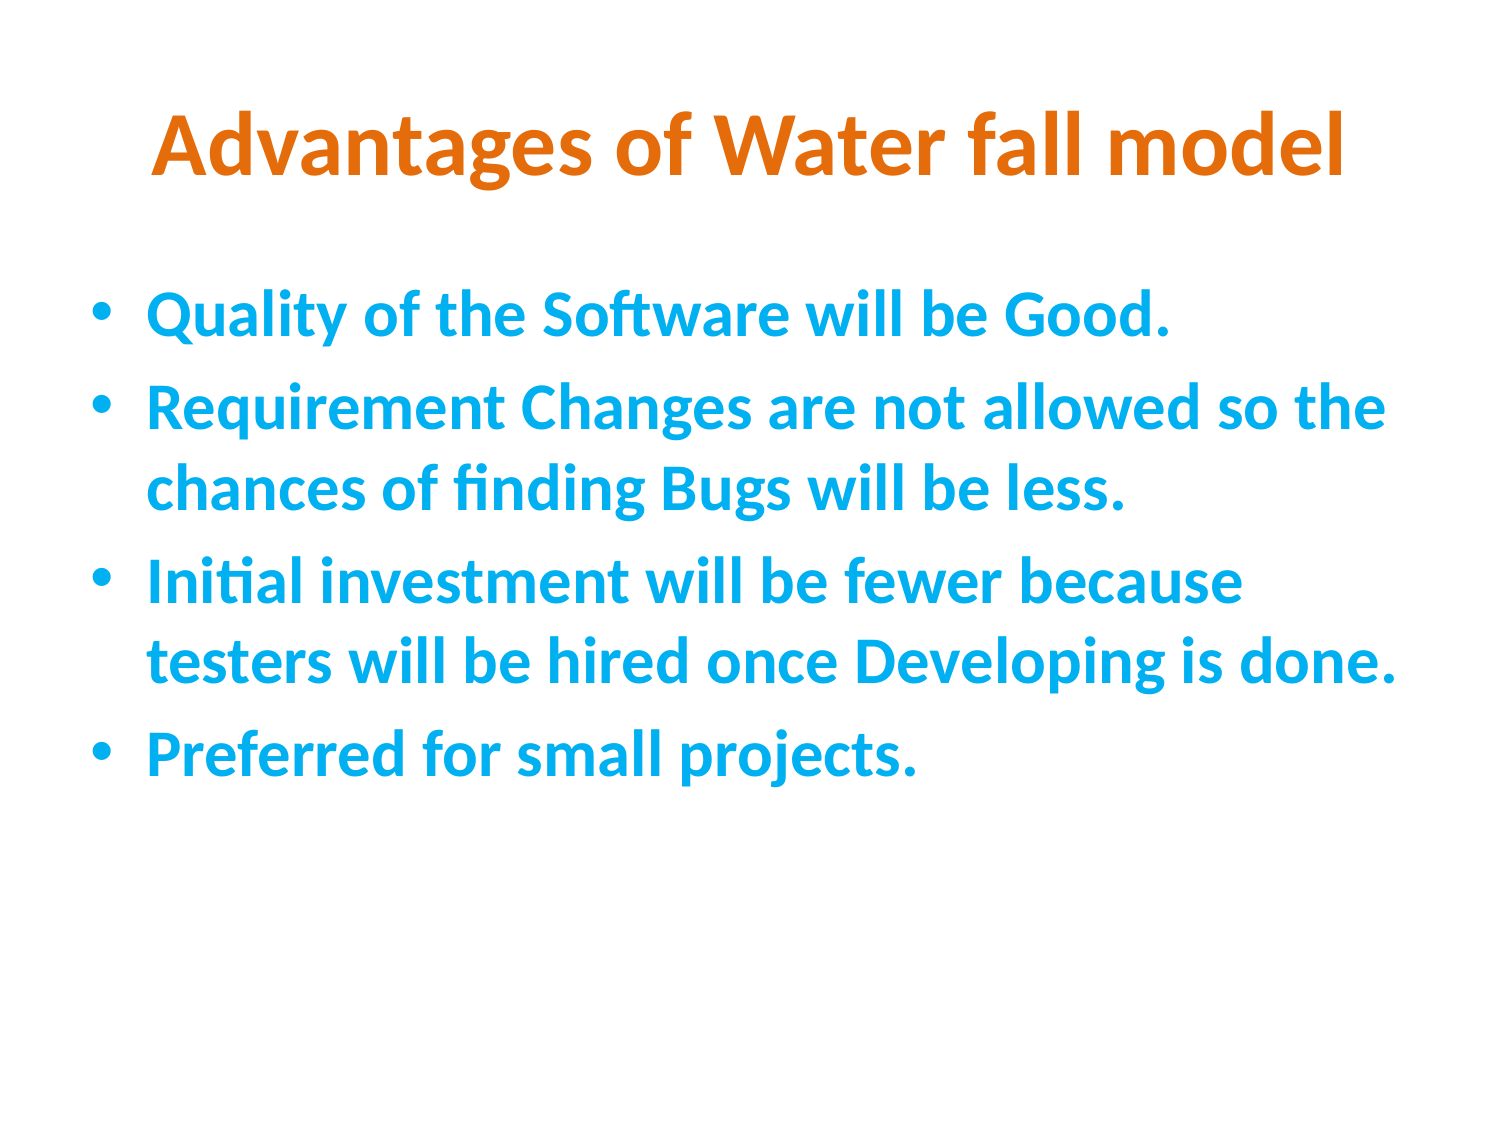

# Advantages of Water fall model
Quality of the Software will be Good.
Requirement Changes are not allowed so the chances of finding Bugs will be less.
Initial investment will be fewer because  testers will be hired once Developing is done.
Preferred for small projects.